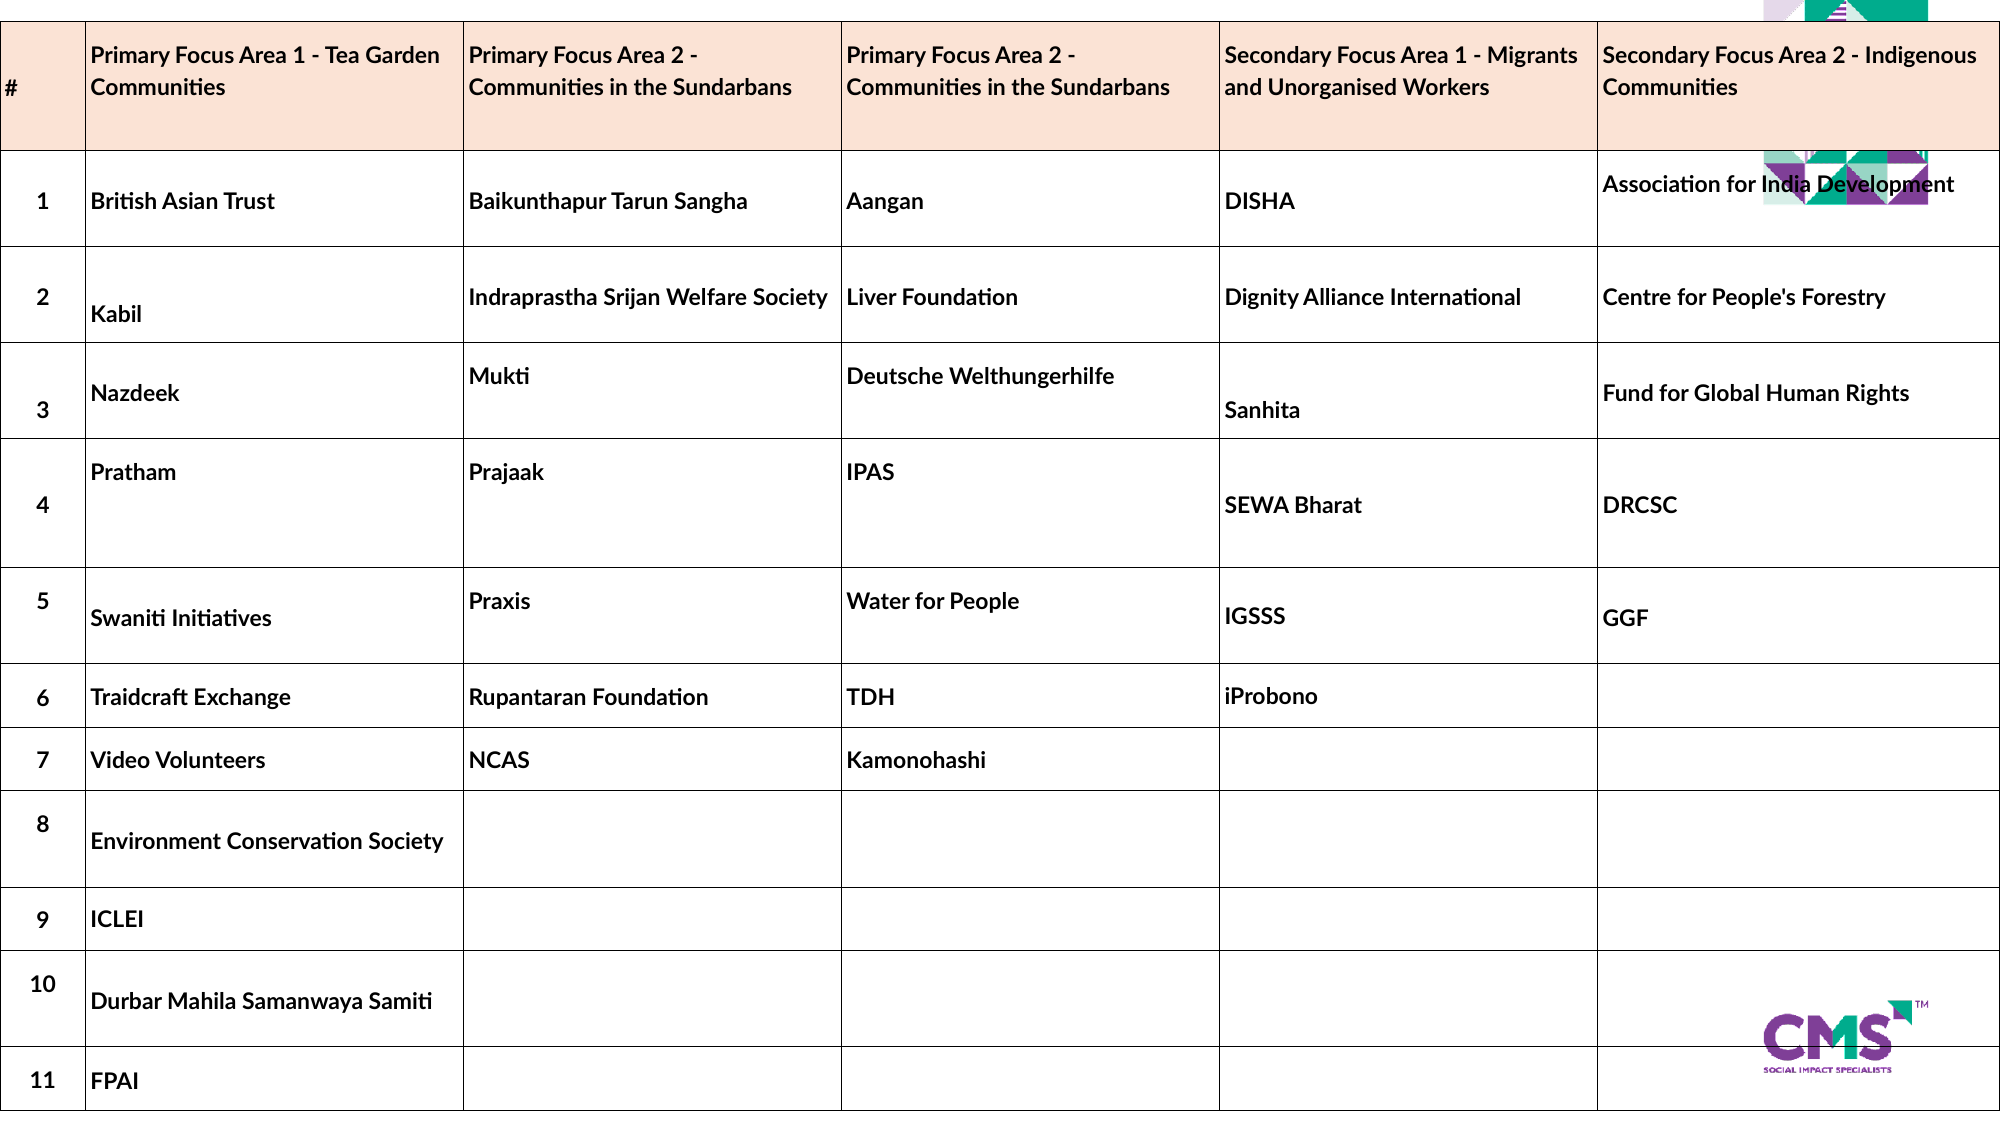

Groups
| # | Primary Focus Area 1 - Tea Garden Communities | Primary Focus Area 2 - Communities in the Sundarbans | Primary Focus Area 2 - Communities in the Sundarbans | Secondary Focus Area 1 - Migrants and Unorganised Workers | Secondary Focus Area 2 - Indigenous Communities |
| --- | --- | --- | --- | --- | --- |
| 1 | British Asian Trust | Baikunthapur Tarun Sangha | Aangan | DISHA | Association for India Development |
| 2 | Kabil | Indraprastha Srijan Welfare Society | Liver Foundation | Dignity Alliance International | Centre for People's Forestry |
| 3 | Nazdeek | Mukti | Deutsche Welthungerhilfe | Sanhita | Fund for Global Human Rights |
| 4 | Pratham | Prajaak | IPAS | SEWA Bharat | DRCSC |
| 5 | Swaniti Initiatives | Praxis | Water for People | IGSSS | GGF |
| 6 | Traidcraft Exchange | Rupantaran Foundation | TDH | iProbono |  |
| 7 | Video Volunteers | NCAS | Kamonohashi |  |  |
| 8 | Environment Conservation Society |  |  |  |  |
| 9 | ICLEI |  |  |  |  |
| 10 | Durbar Mahila Samanwaya Samiti |  |  |  |  |
| 11 | FPAI |  |  |  |  |